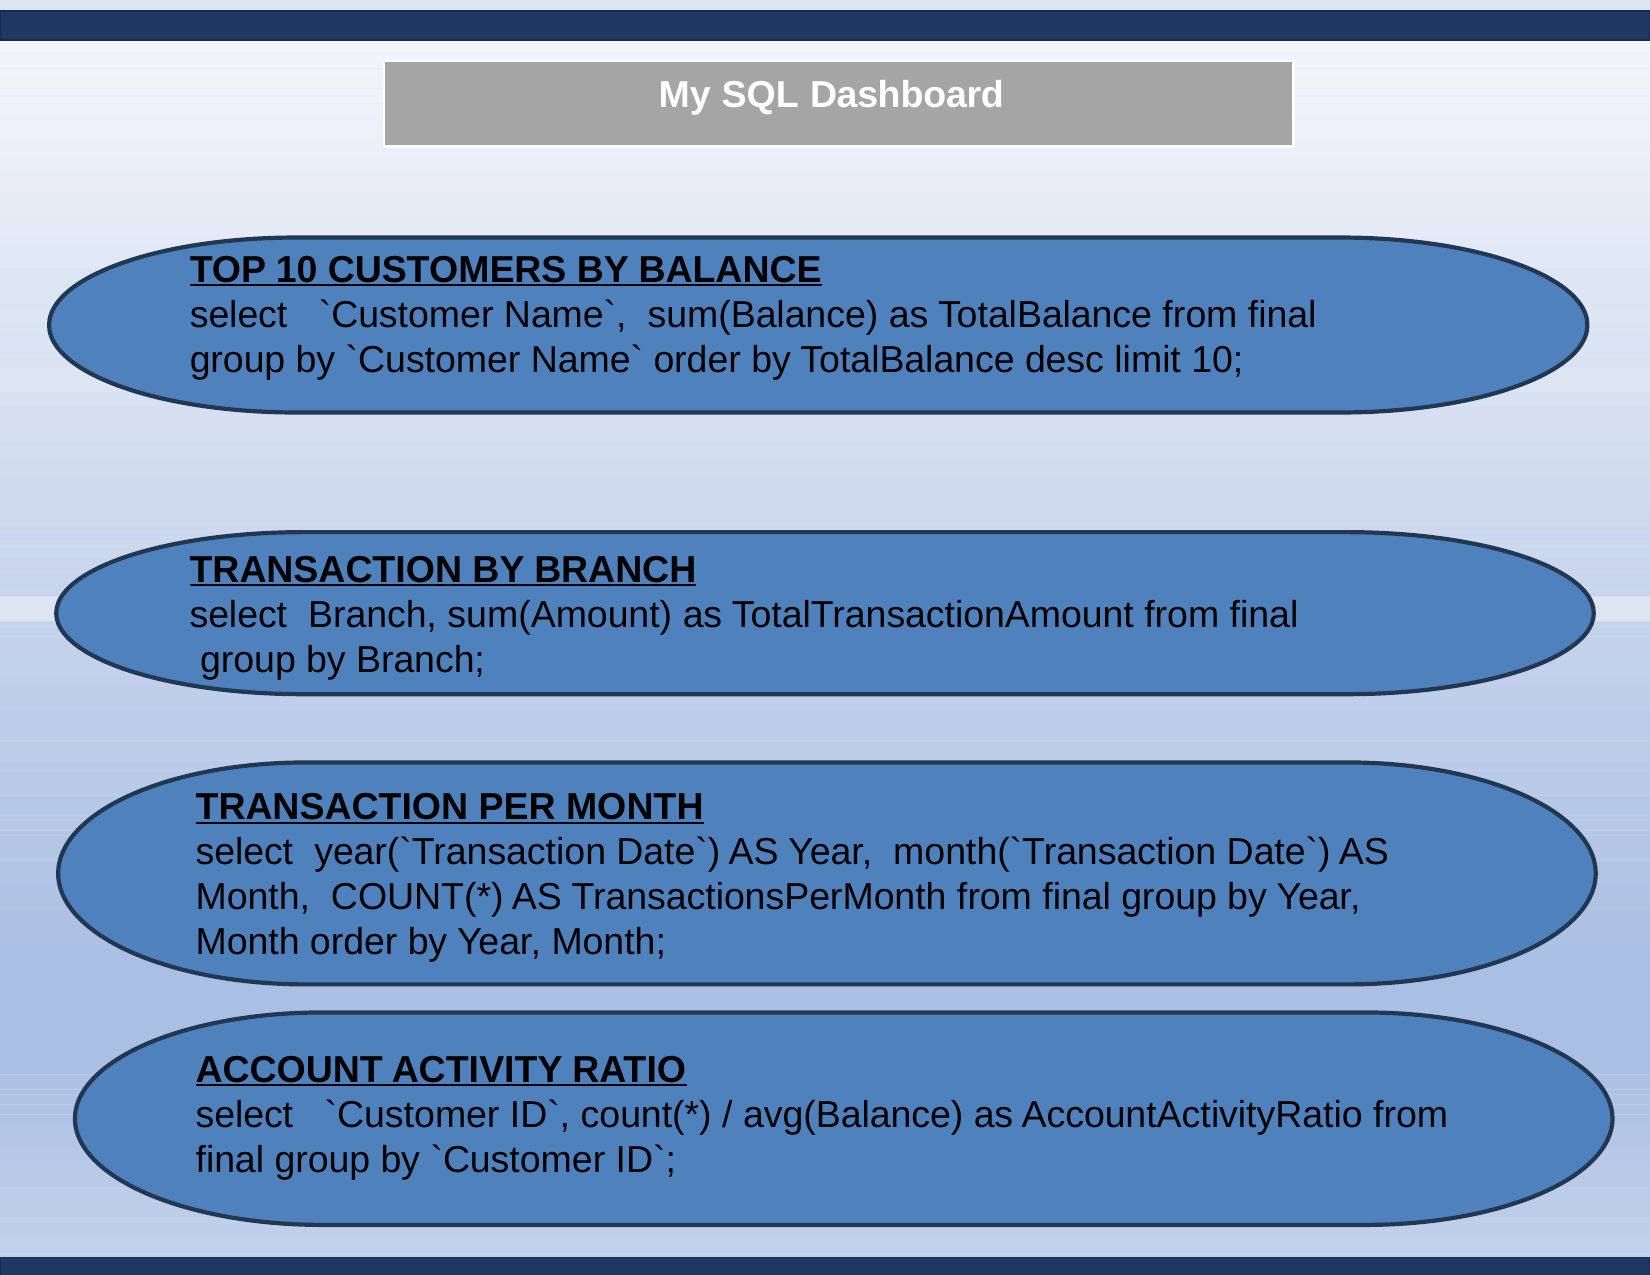

My SQL Dashboard

TOP 10 CUSTOMERS BY BALANCE
select   `Customer Name`,  sum(Balance) as TotalBalance from final group by `Customer Name` order by TotalBalance desc limit 10;

TRANSACTION BY BRANCH
select  Branch, sum(Amount) as TotalTransactionAmount from final
 group by Branch;

TRANSACTION PER MONTH
select  year(`Transaction Date`) AS Year,  month(`Transaction Date`) AS Month,  COUNT(*) AS TransactionsPerMonth from final group by Year, Month order by Year, Month;

ACCOUNT ACTIVITY RATIO
select   `Customer ID`, count(*) / avg(Balance) as AccountActivityRatio from final group by `Customer ID`;